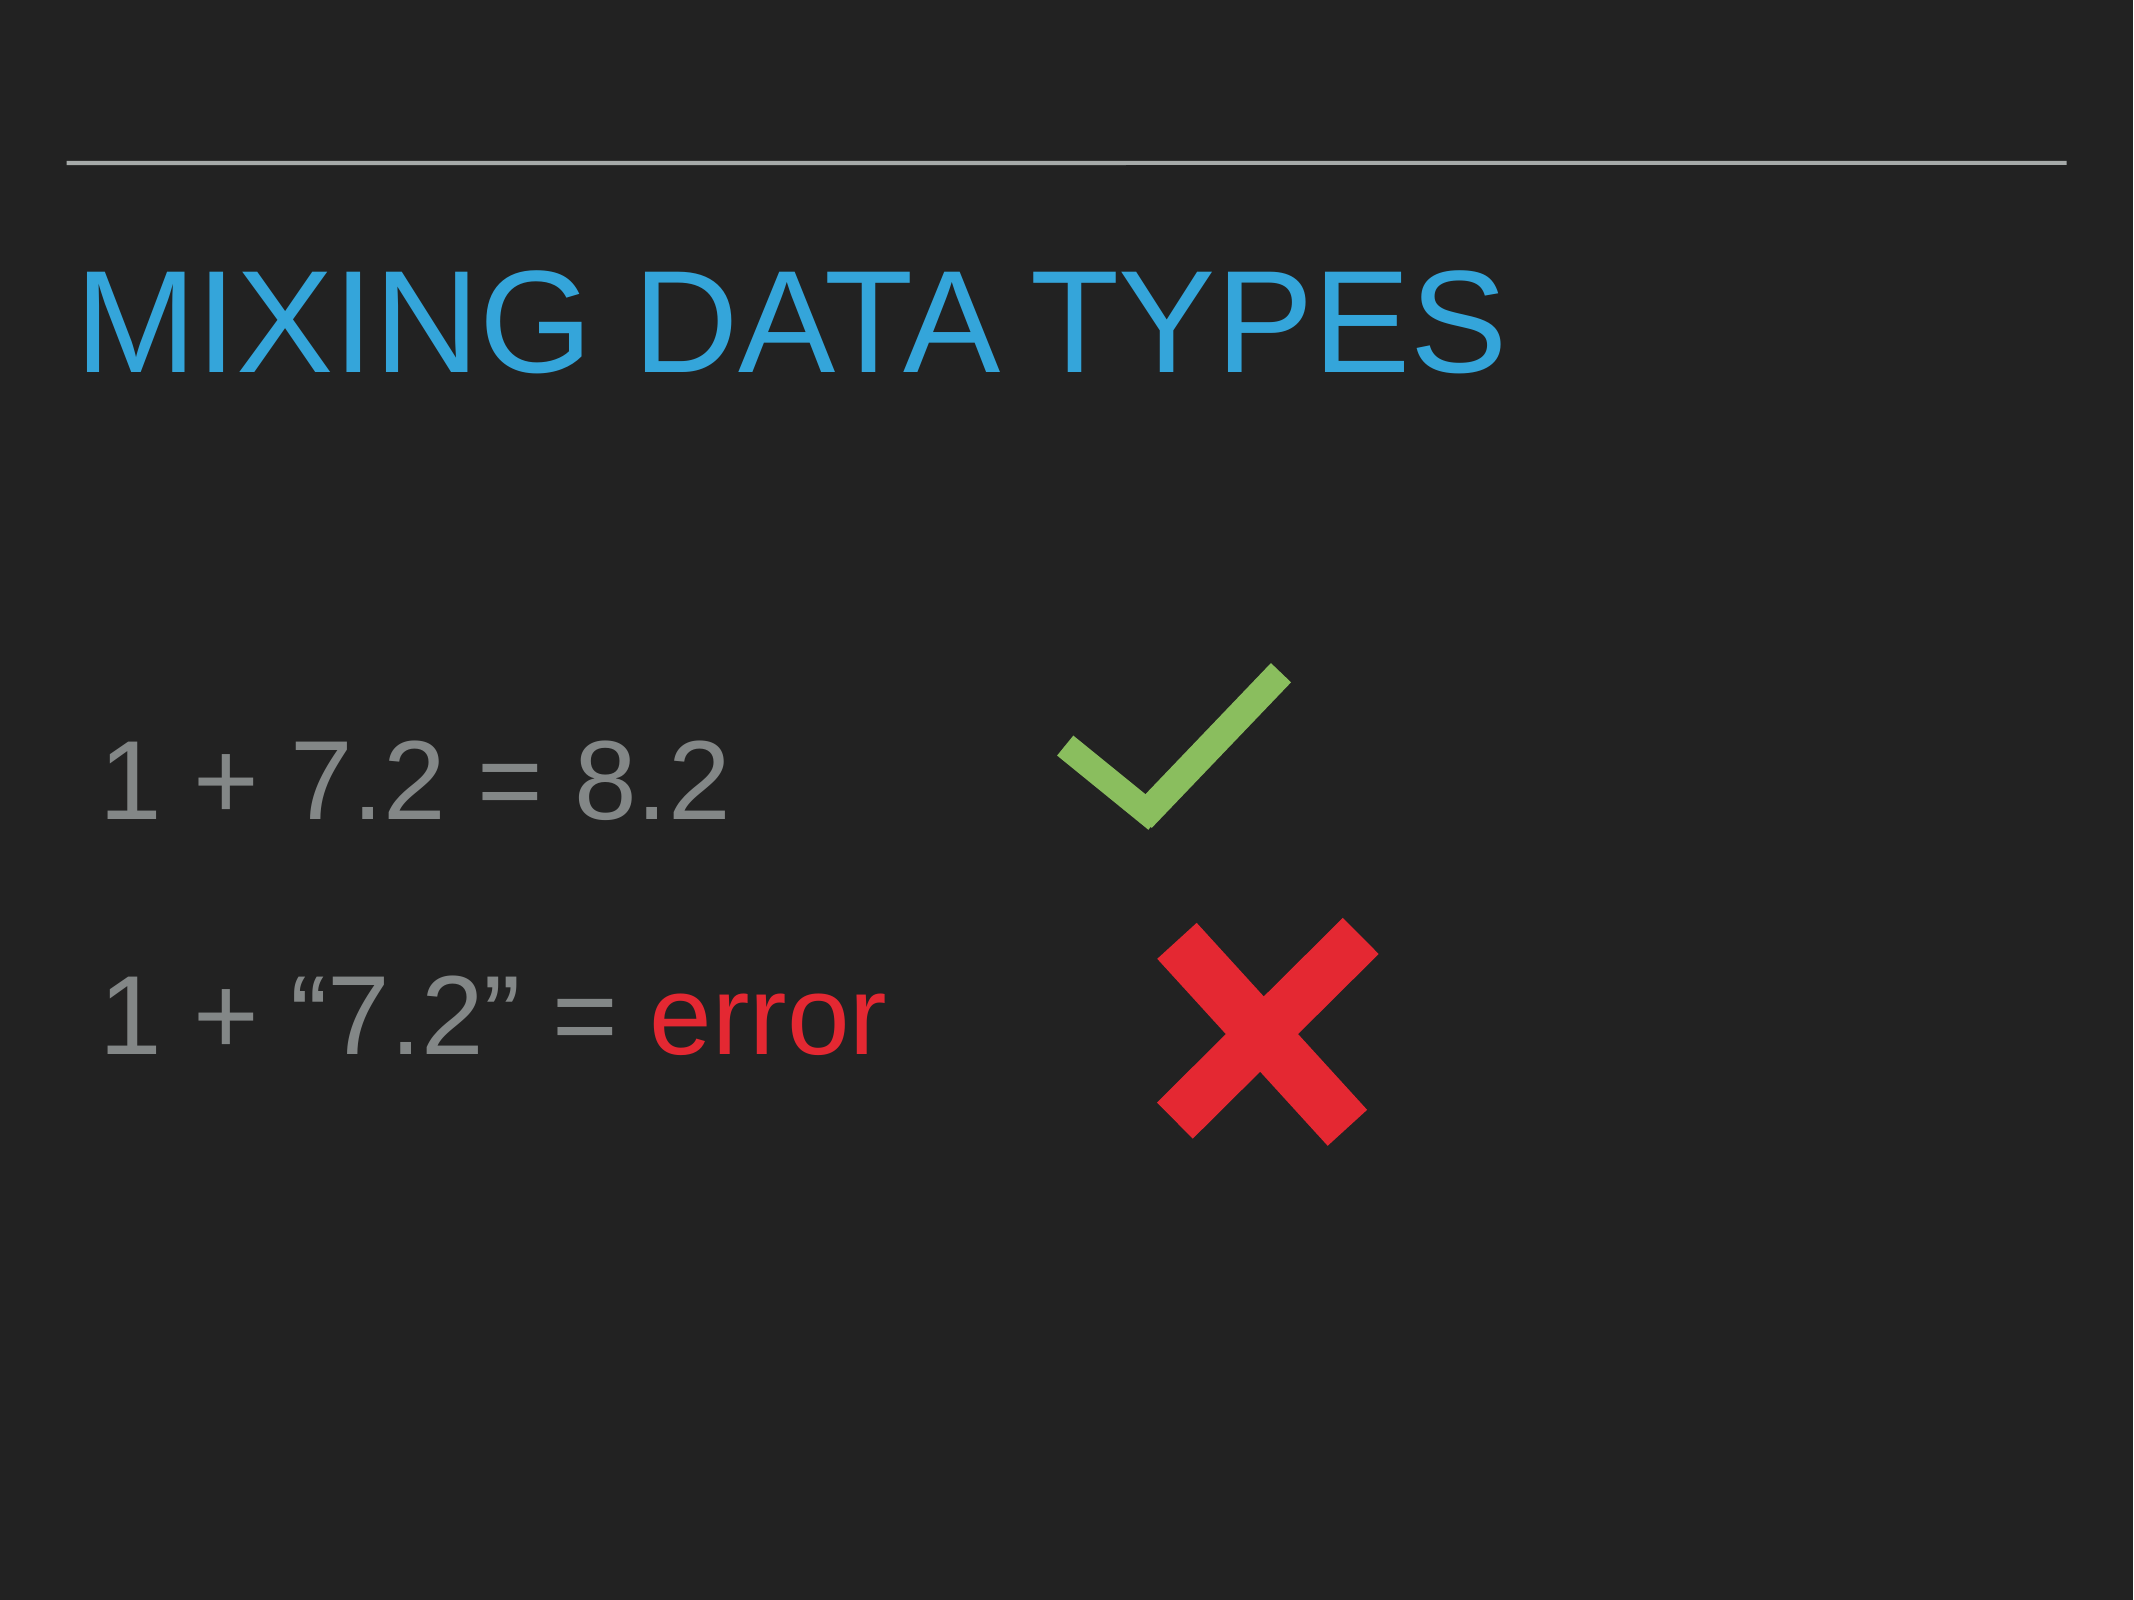

# Mixing data types

1 + 7.2 = 8.2

1 + “7.2” = error